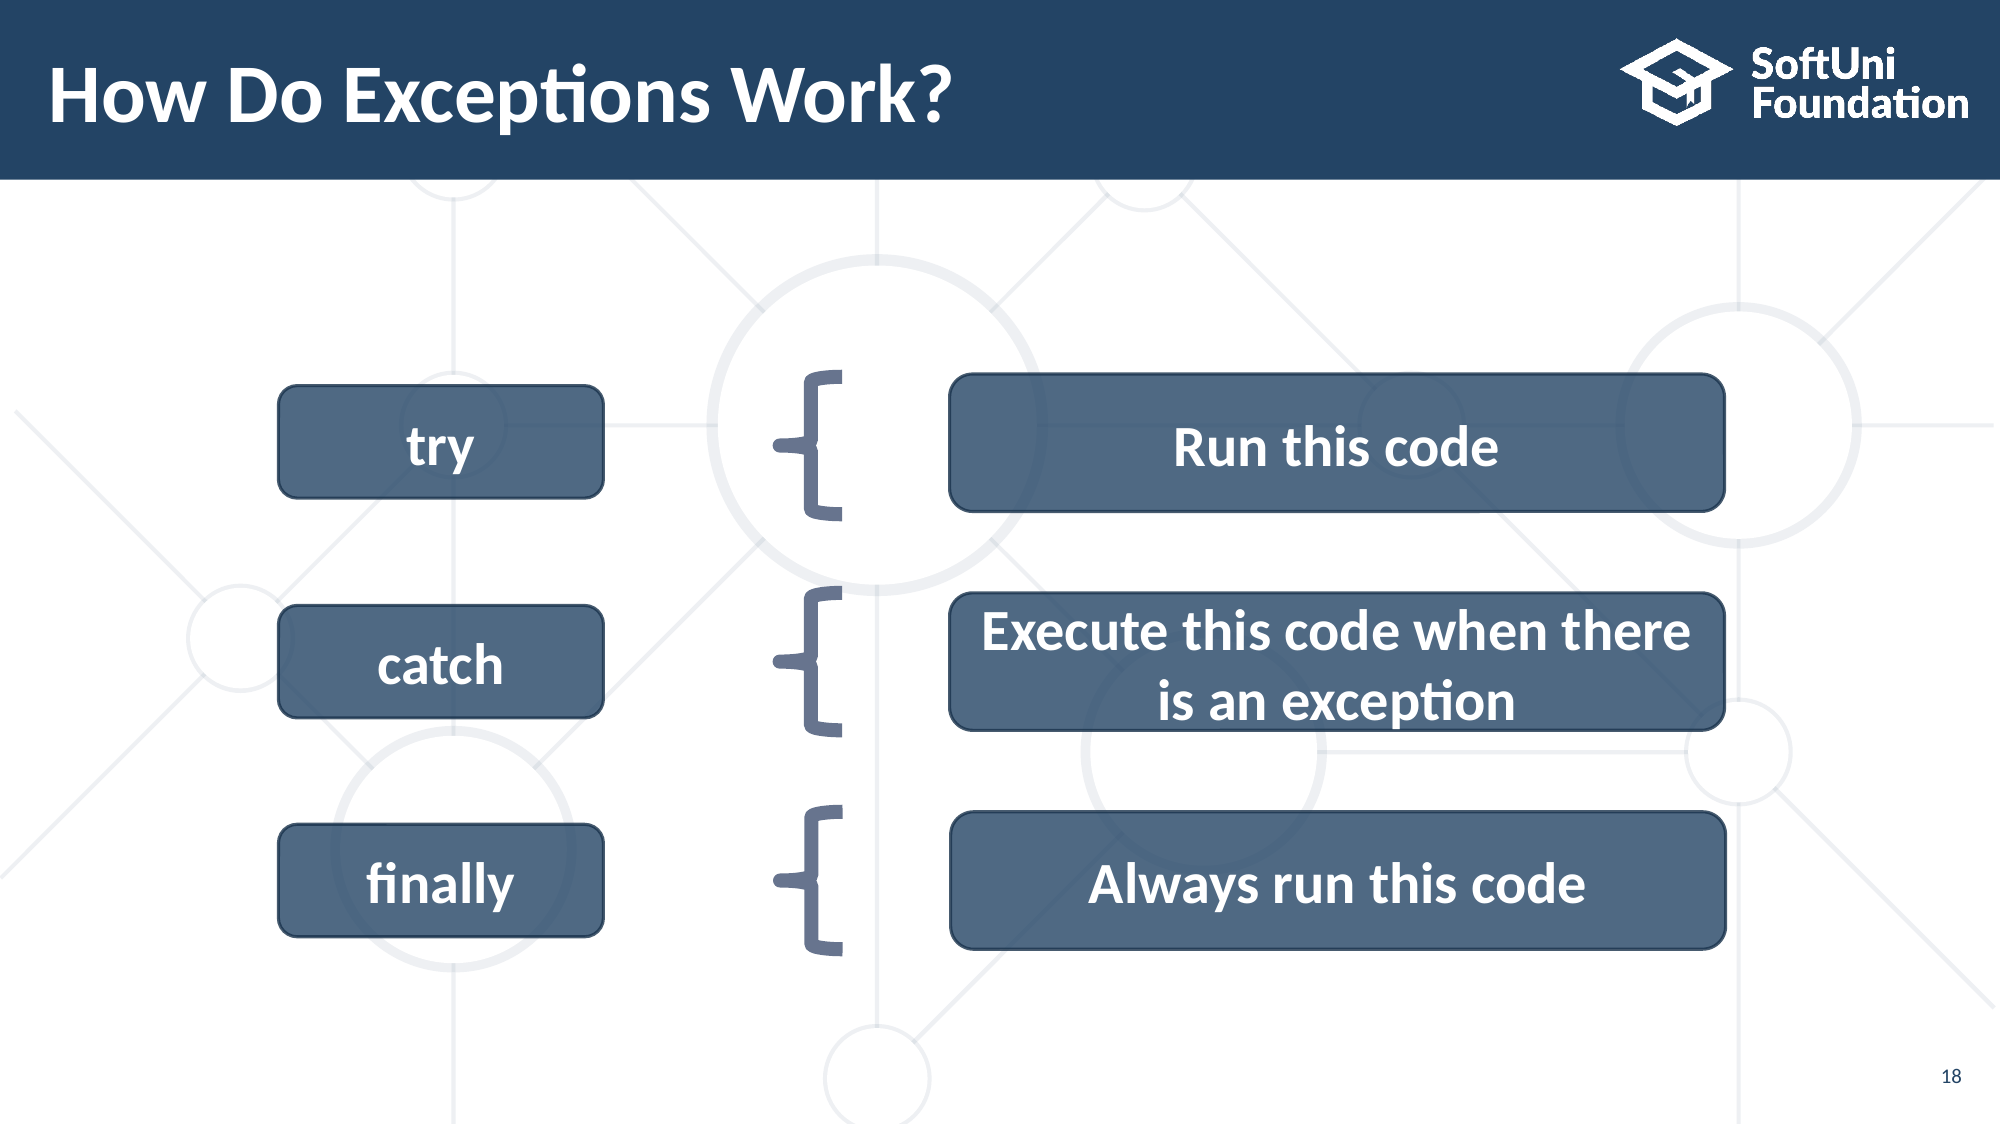

# How Do Exceptions Work?
Run this code

try

Execute this code when there is an exception
catch

Always run this code
finally
18